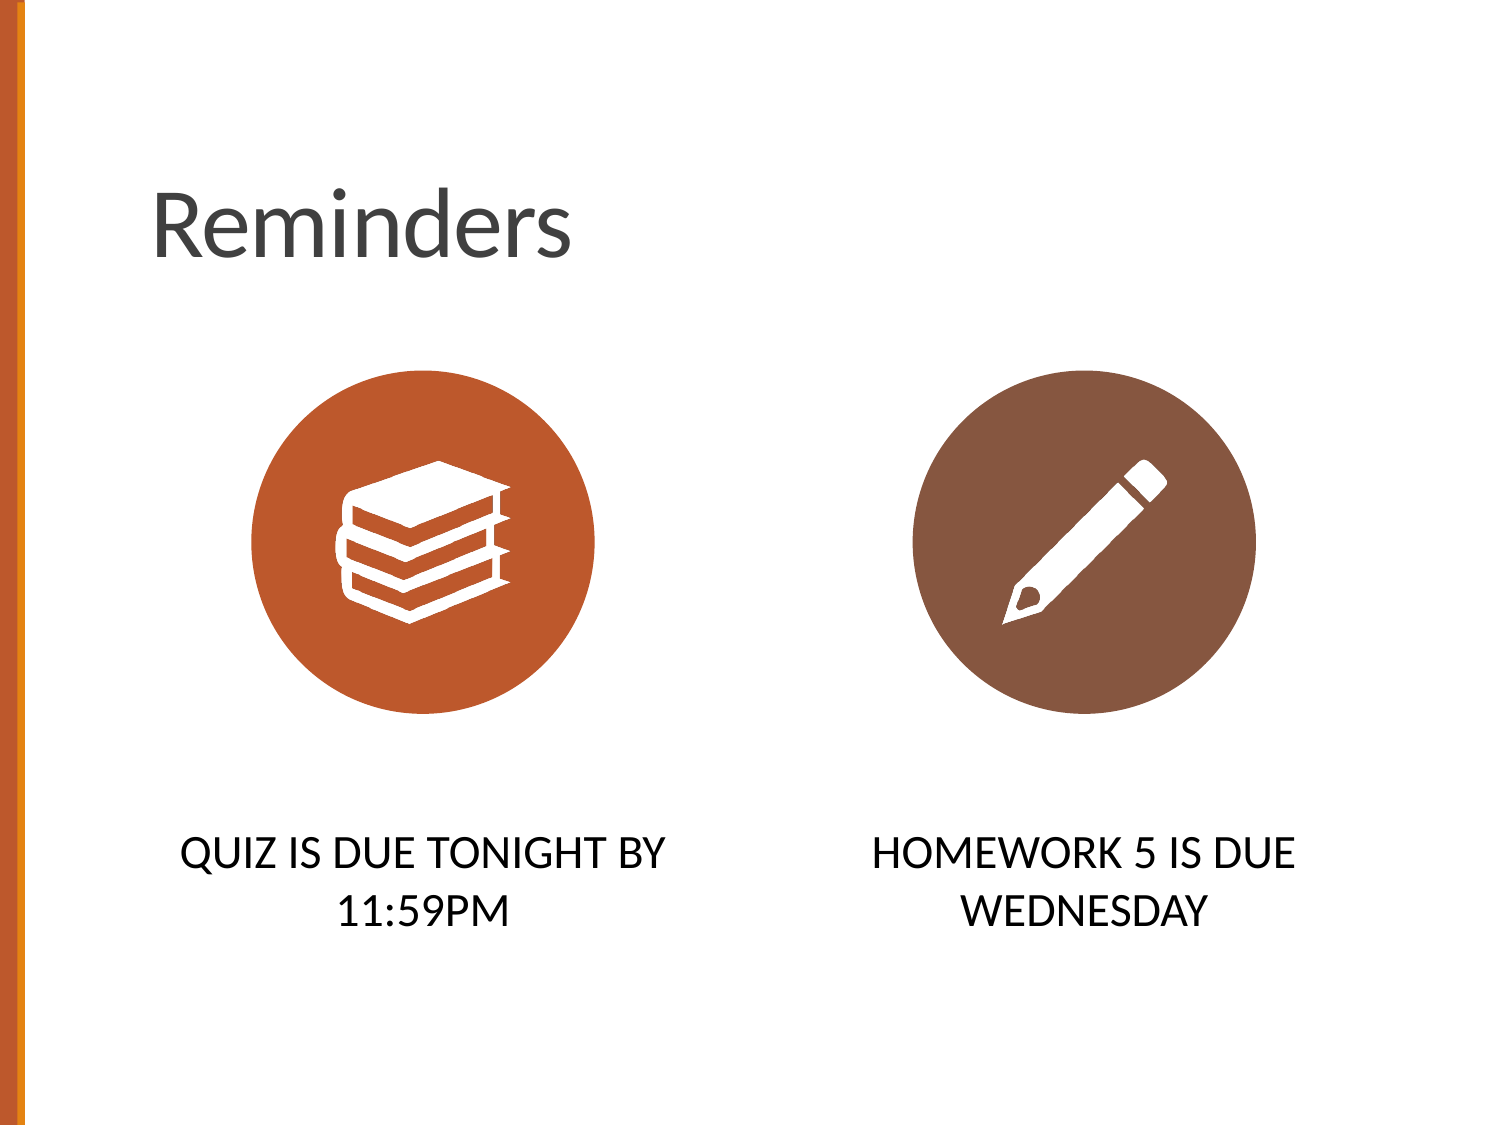

# Reminders
Quiz is due tonight by 11:59pm
Homework 5 is due Wednesday